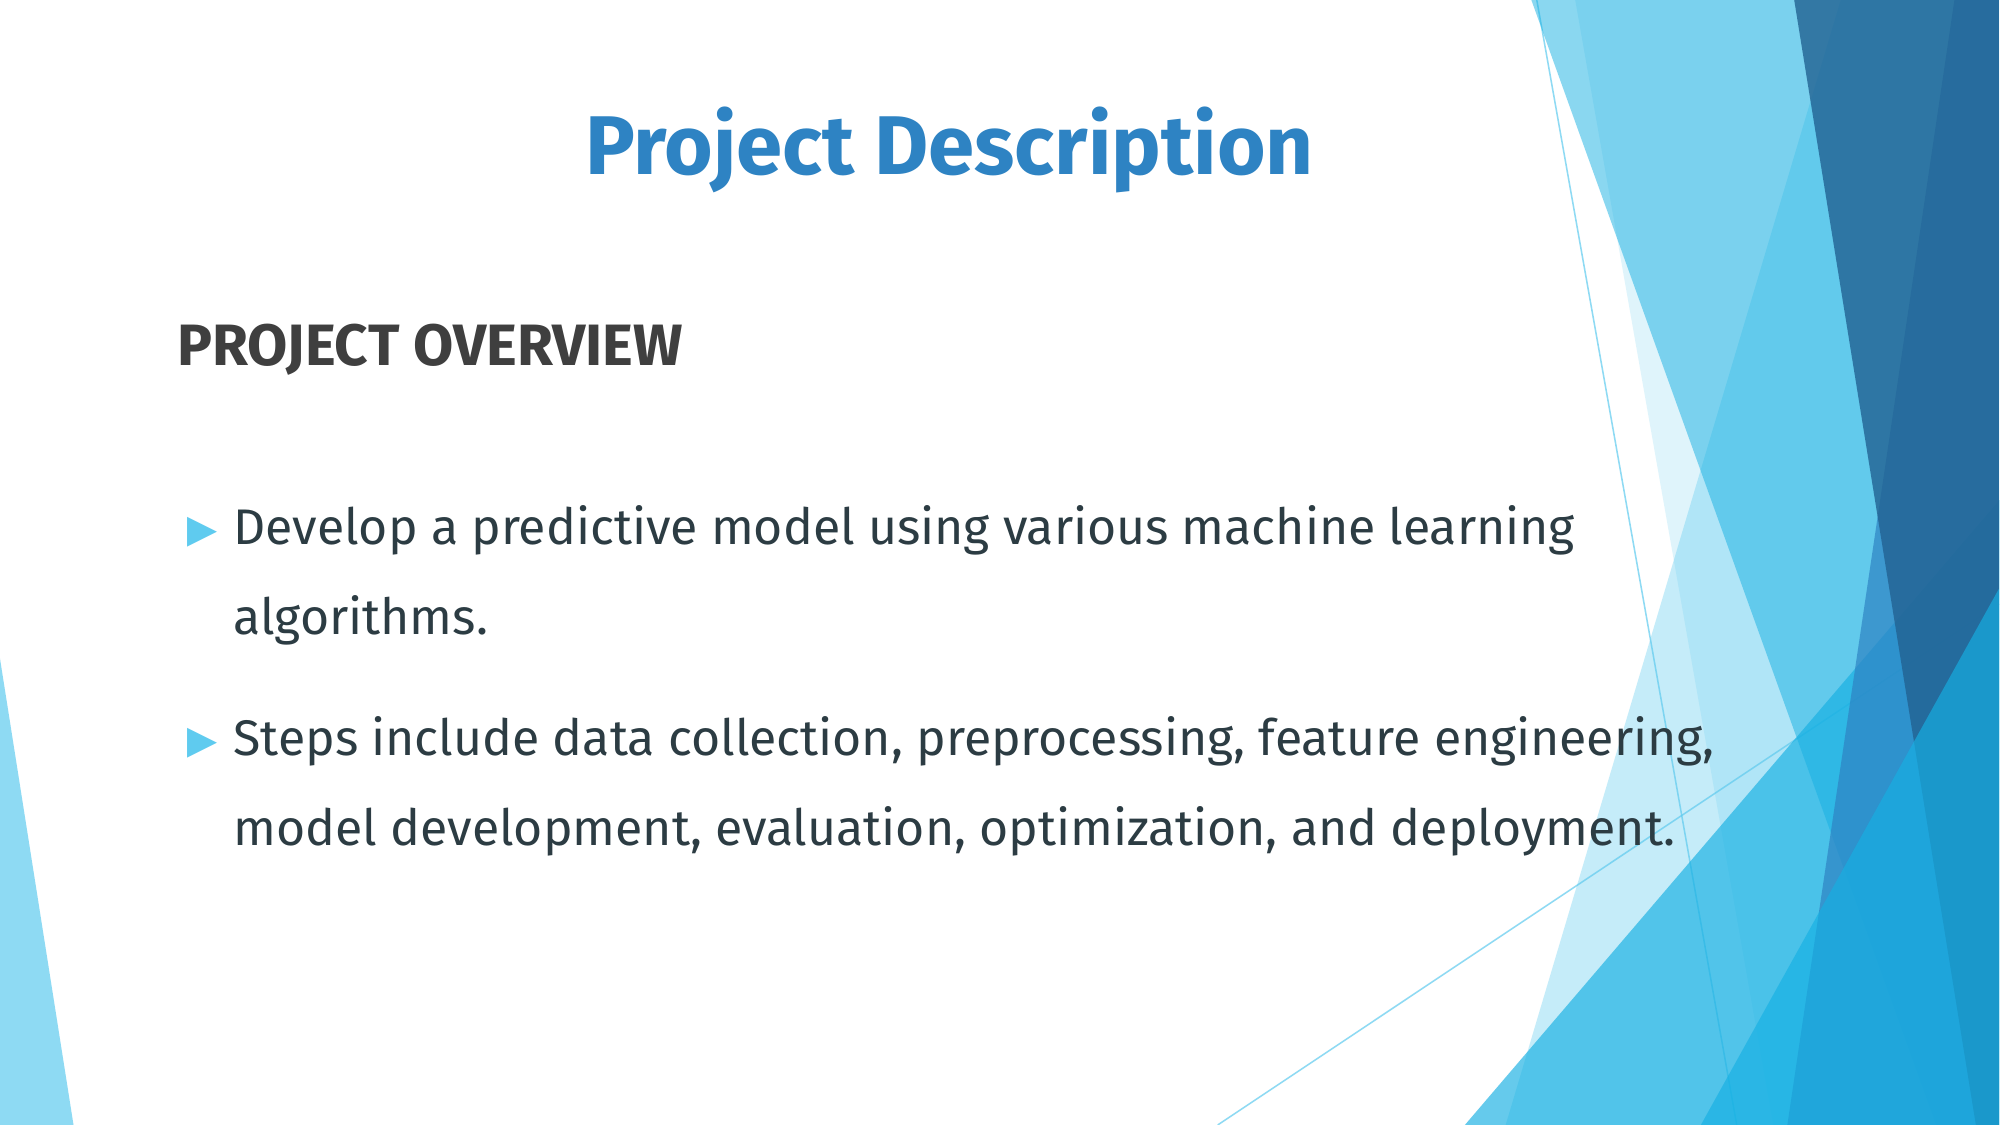

# Project Description
PROJECT OVERVIEW

Develop a predictive model using various machine learning algorithms.
Steps include data collection, preprocessing, feature engineering, model development, evaluation, optimization, and deployment.